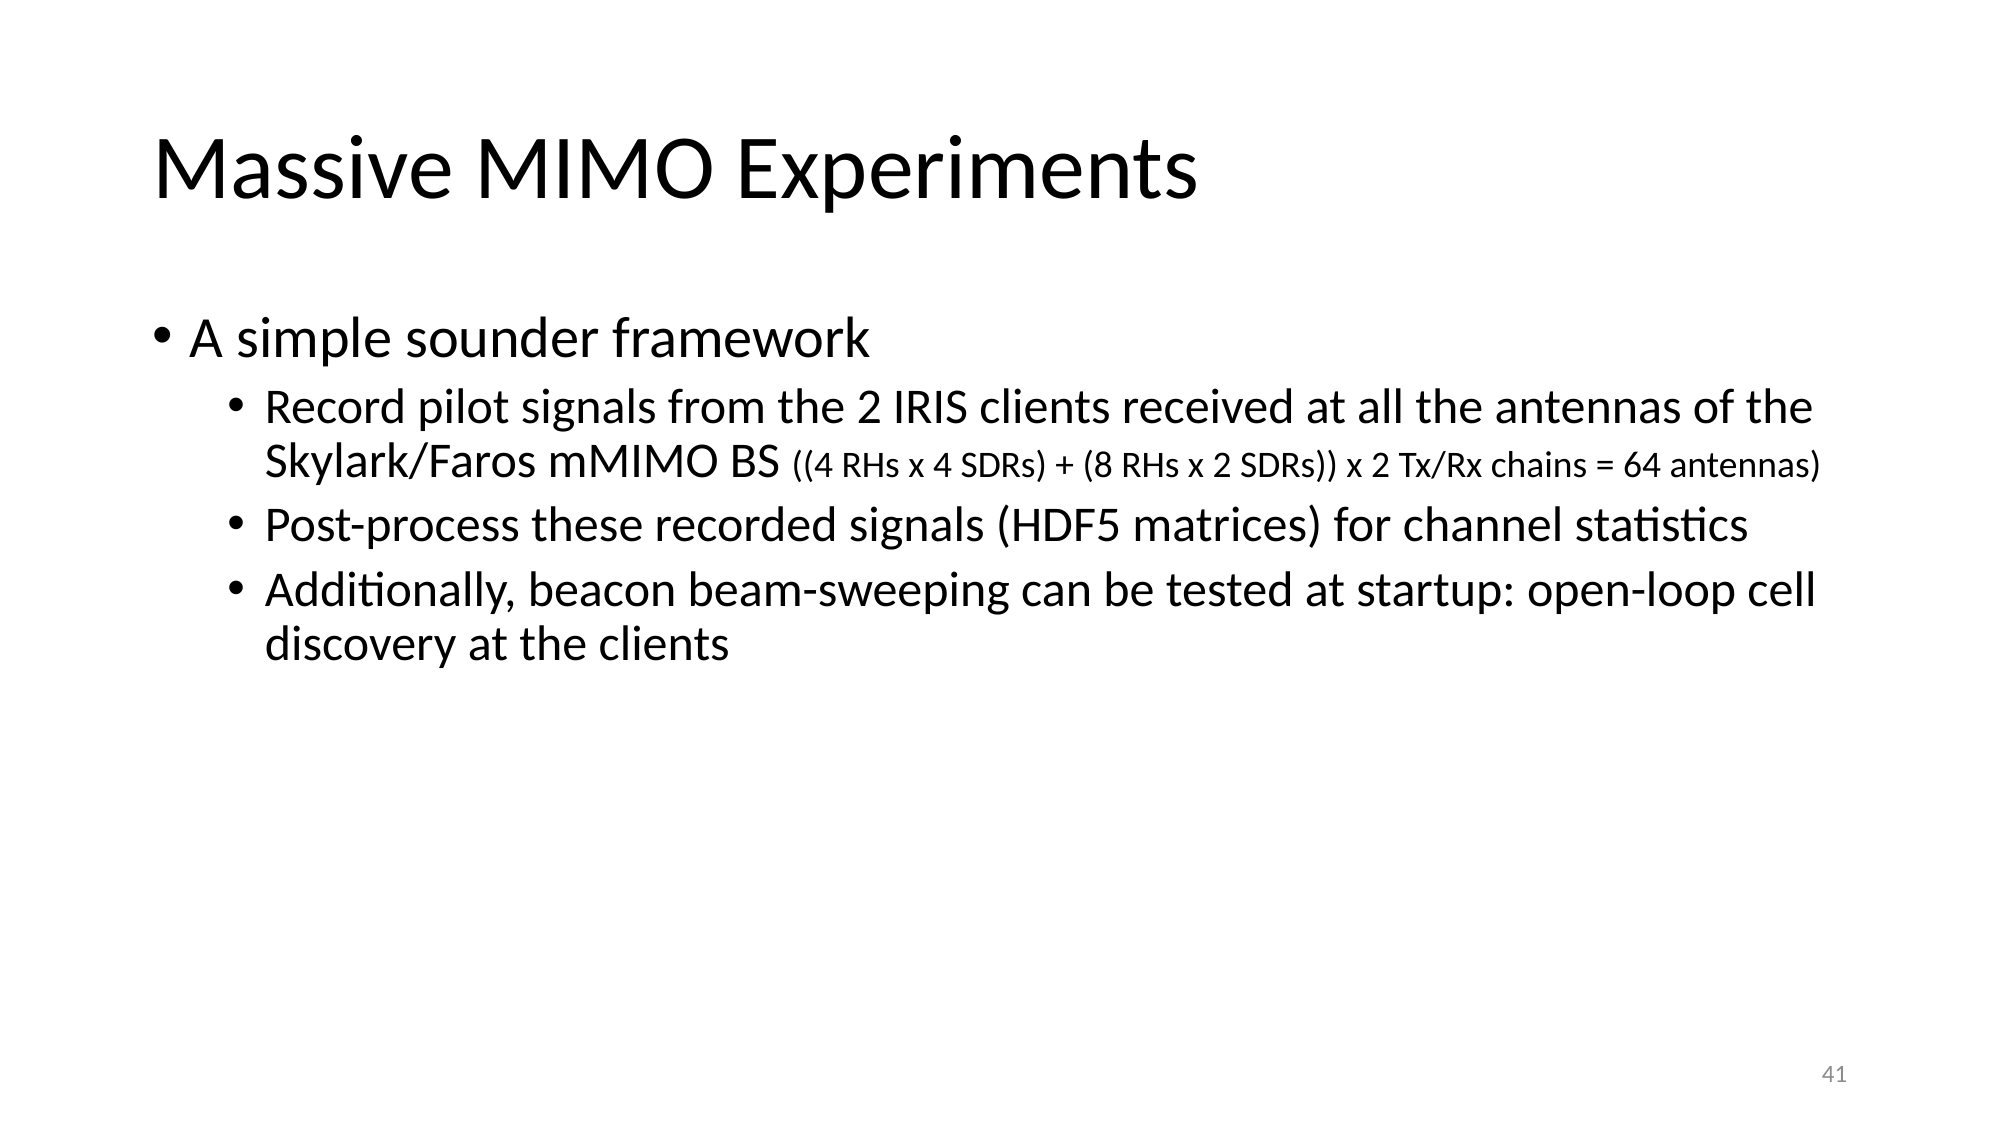

# Massive MIMO Experiments
A simple sounder framework
Record pilot signals from the 2 IRIS clients received at all the antennas of the Skylark/Faros mMIMO BS ((4 RHs x 4 SDRs) + (8 RHs x 2 SDRs)) x 2 Tx/Rx chains = 64 antennas)
Post-process these recorded signals (HDF5 matrices) for channel statistics
Additionally, beacon beam-sweeping can be tested at startup: open-loop cell discovery at the clients
41